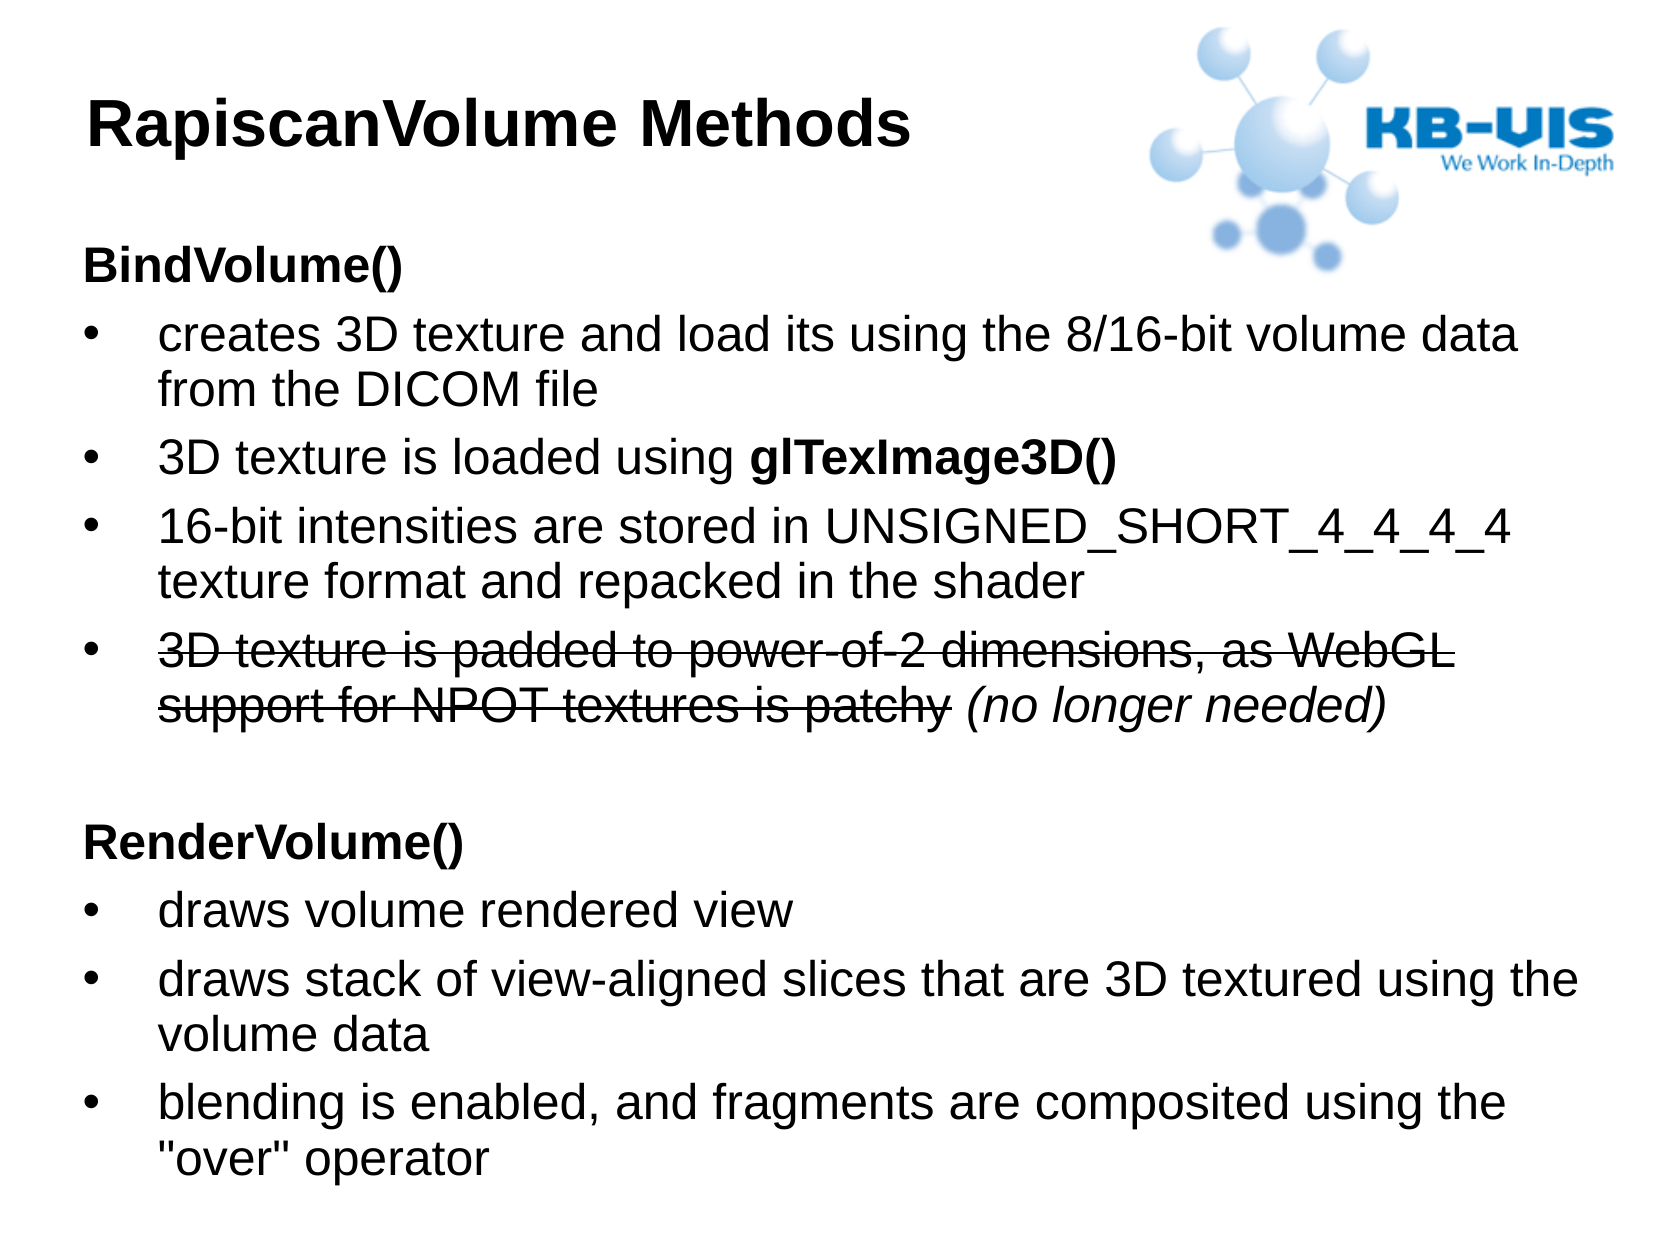

RapiscanVolume Methods
BindVolume()
creates 3D texture and load its using the 8/16-bit volume data from the DICOM file
3D texture is loaded using glTexImage3D()
16-bit intensities are stored in UNSIGNED_SHORT_4_4_4_4 texture format and repacked in the shader
3D texture is padded to power-of-2 dimensions, as WebGL support for NPOT textures is patchy (no longer needed)

RenderVolume()
draws volume rendered view
draws stack of view-aligned slices that are 3D textured using the volume data
blending is enabled, and fragments are composited using the "over" operator